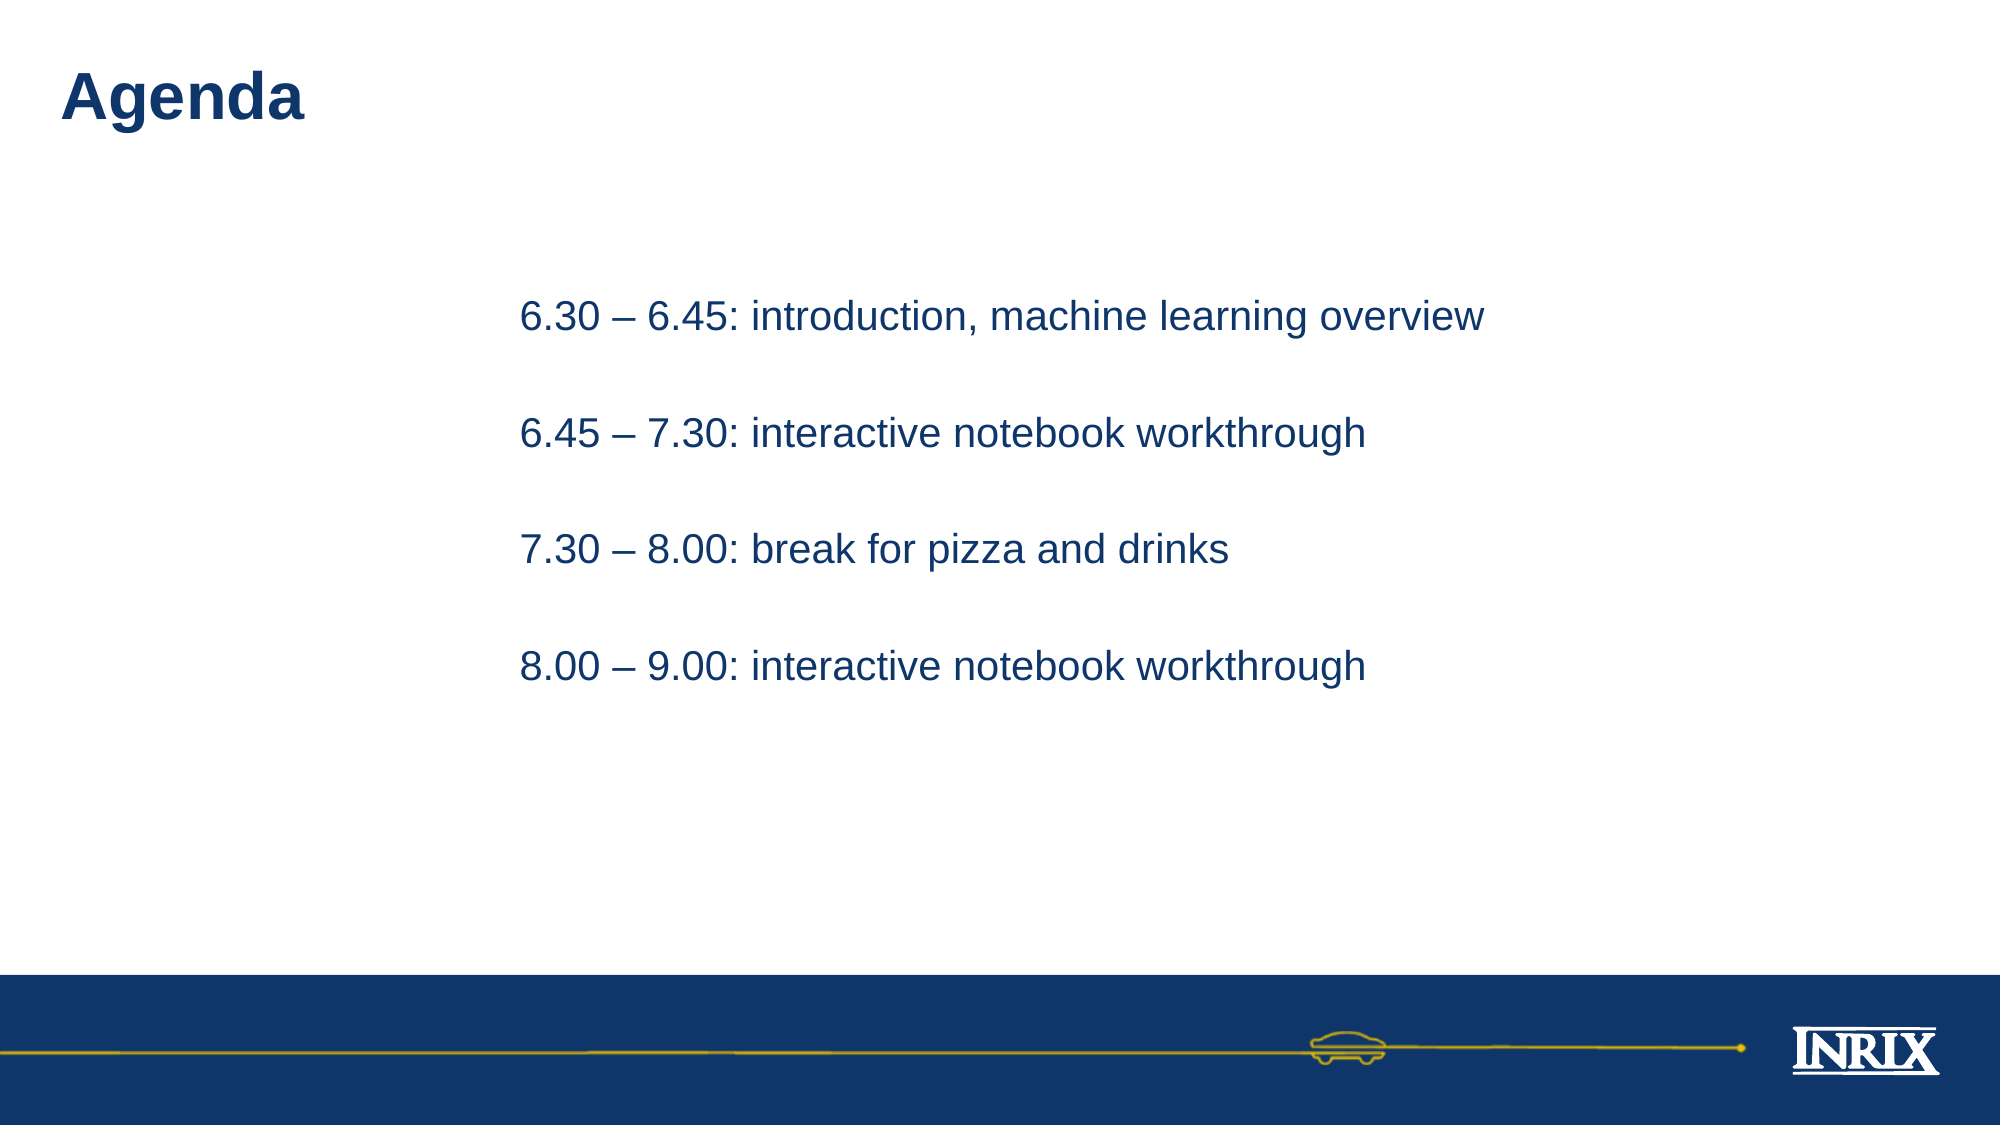

# Agenda
6.30 – 6.45: introduction, machine learning overview

6.45 – 7.30: interactive notebook workthrough

7.30 – 8.00: break for pizza and drinks

8.00 – 9.00: interactive notebook workthrough